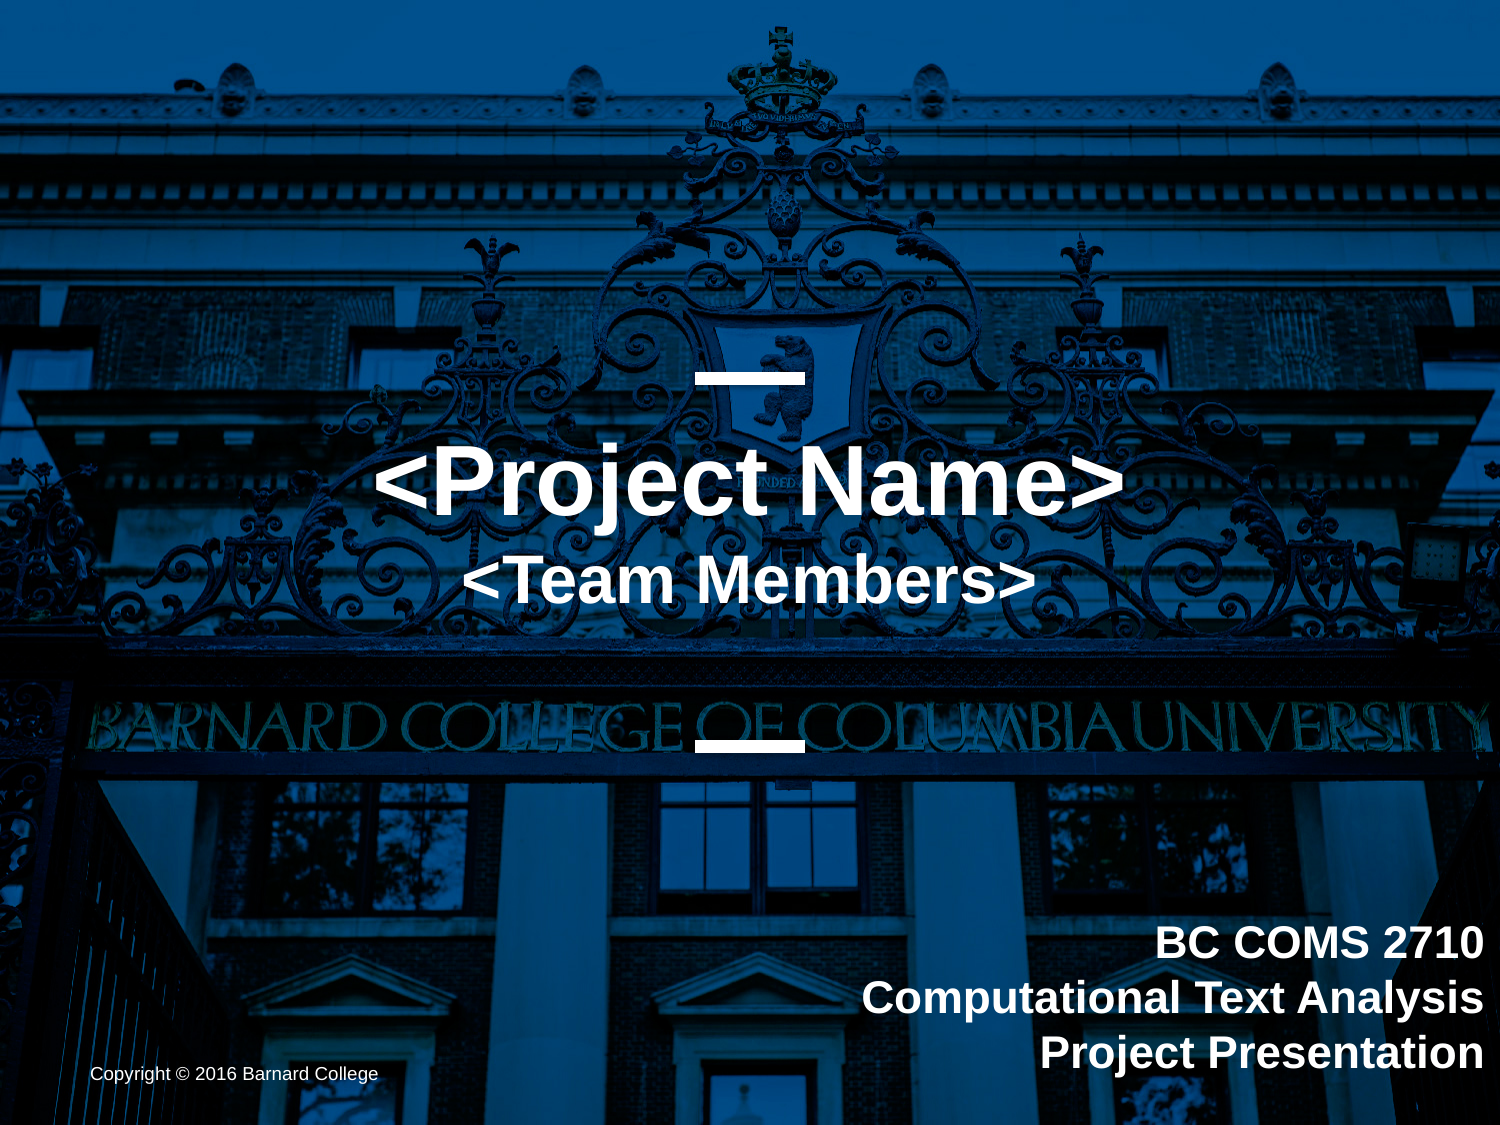

<Project Name>
<Team Members>
# BC COMS 2710 Computational Text Analysis Project Presentation
Copyright © 2016 Barnard College